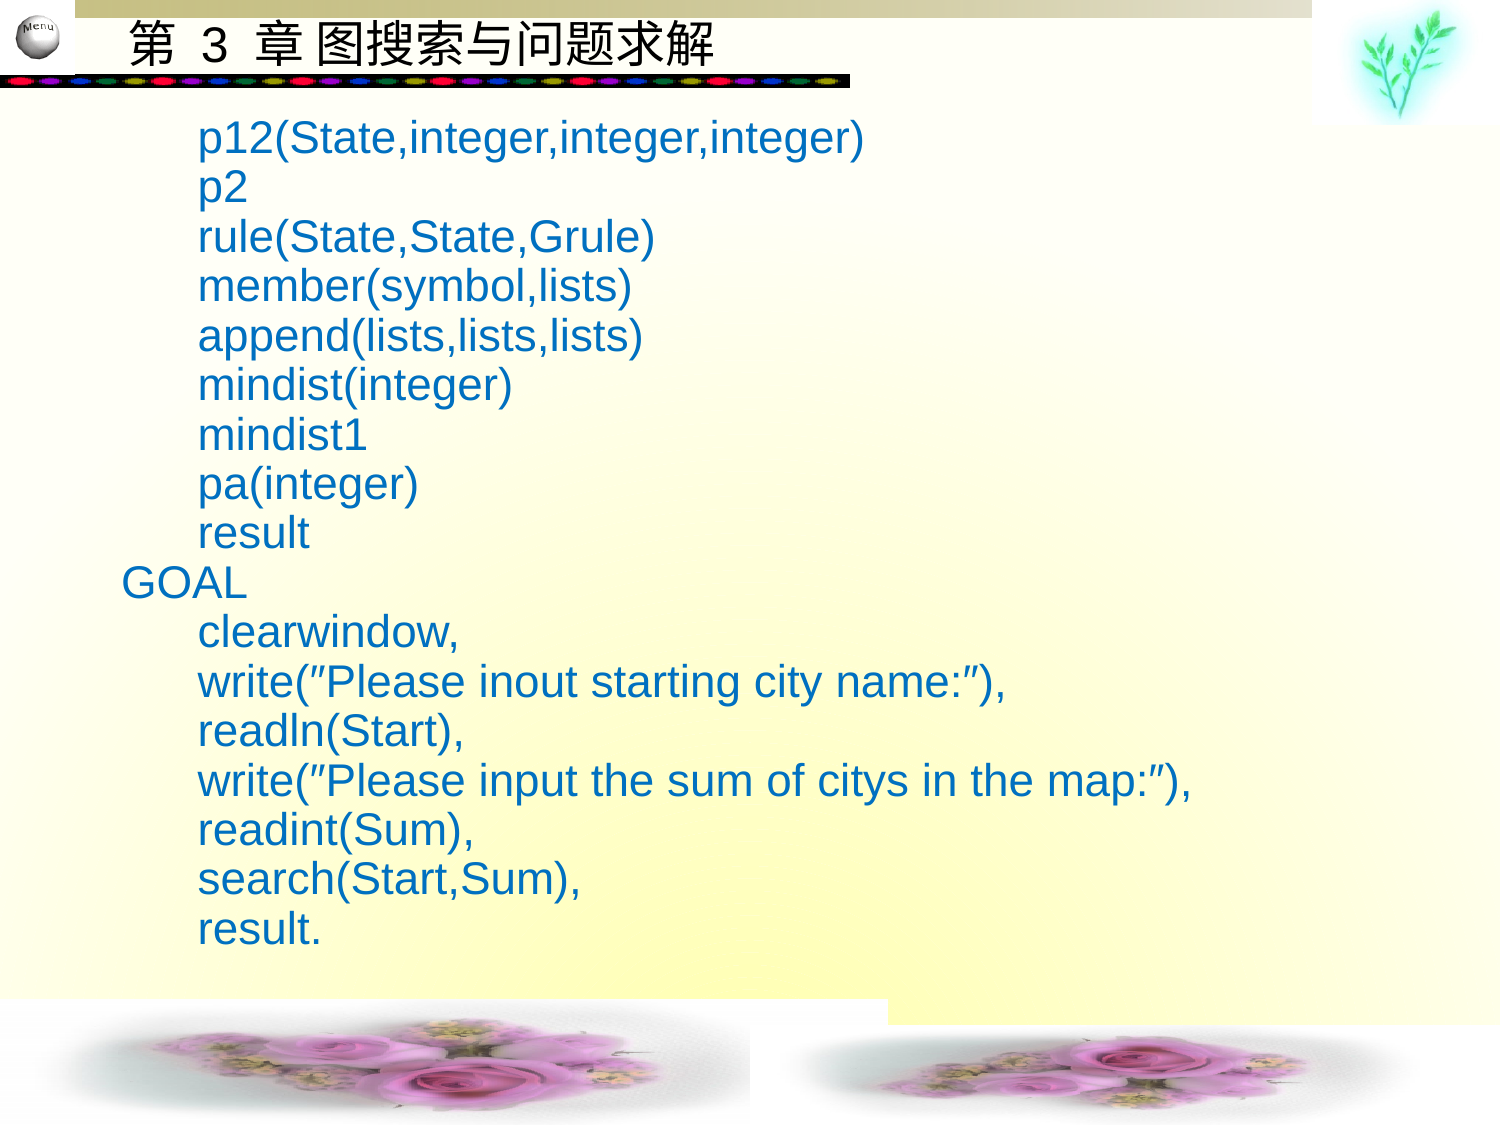

p12(State,integer,integer,integer)
      p2
      rule(State,State,Grule)
      member(symbol,lists)
      append(lists,lists,lists)
      mindist(integer)
      mindist1
      pa(integer)
      result
GOAL
      clearwindow,
      write(″Please inout starting city name:″),
      readln(Start),
      write(″Please input the sum of citys in the map:″),
      readint(Sum),
      search(Start,Sum),
      result.